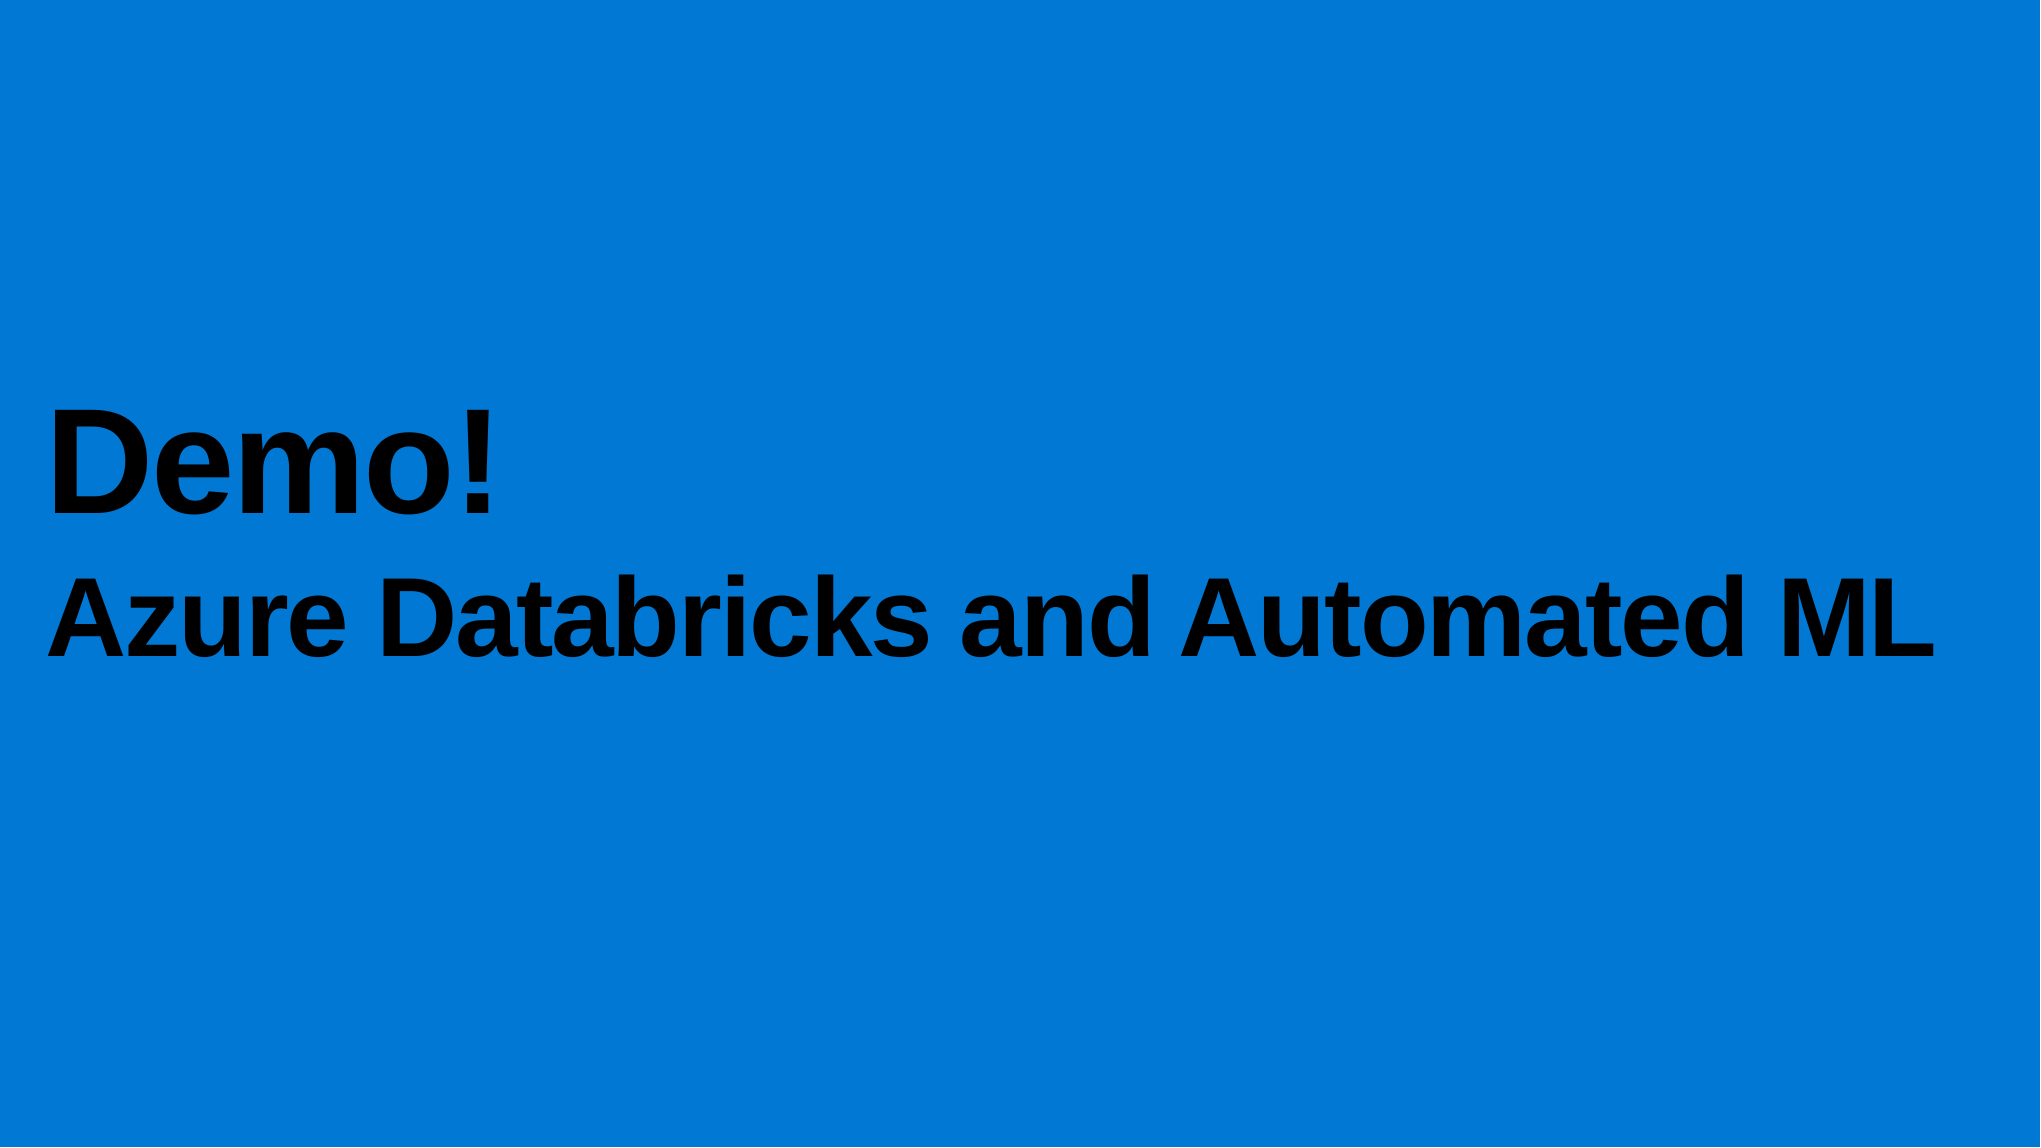

# Demo! Azure Databricks and Automated ML